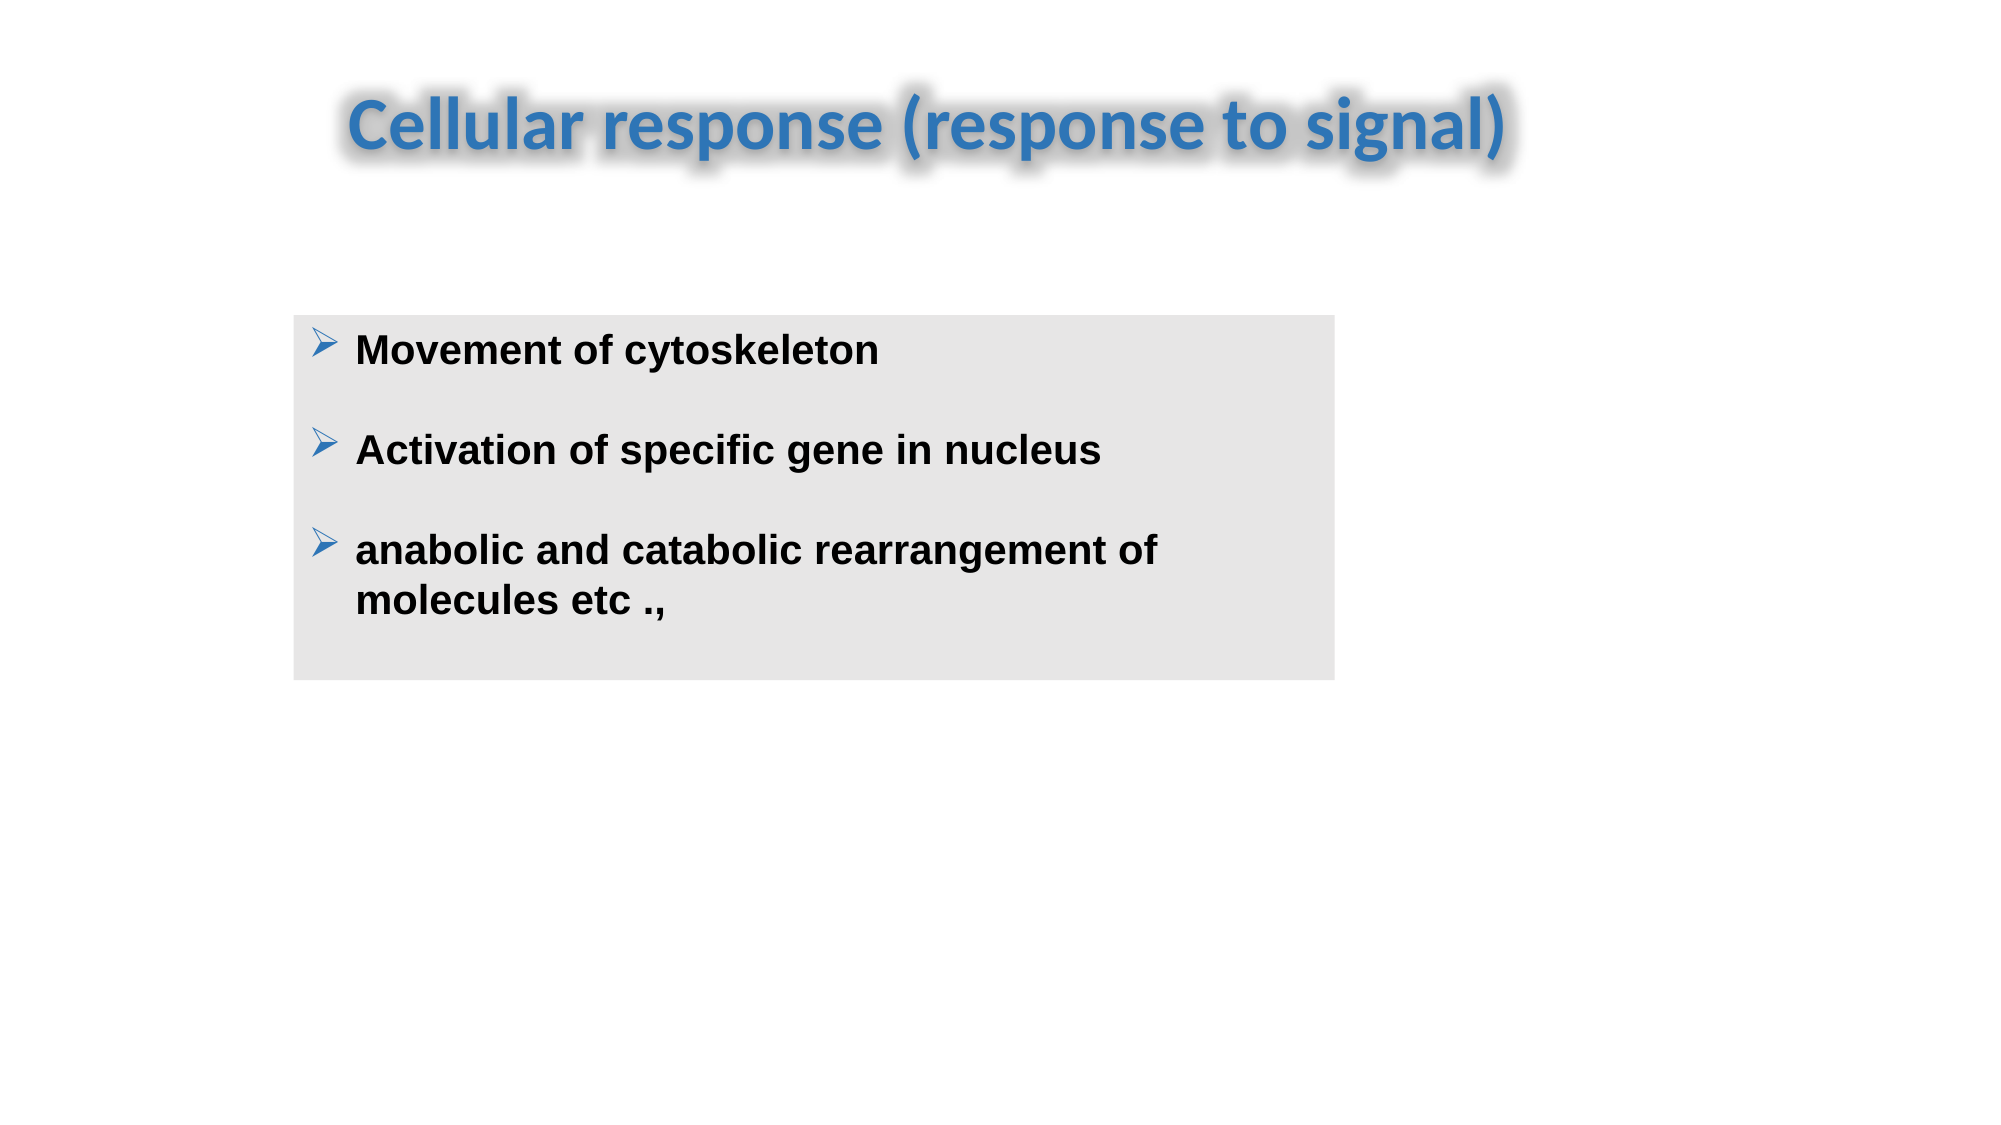

Cellular response (response to signal)
Movement of cytoskeleton

Activation of specific gene in nucleus

anabolic and catabolic rearrangement of molecules etc .,